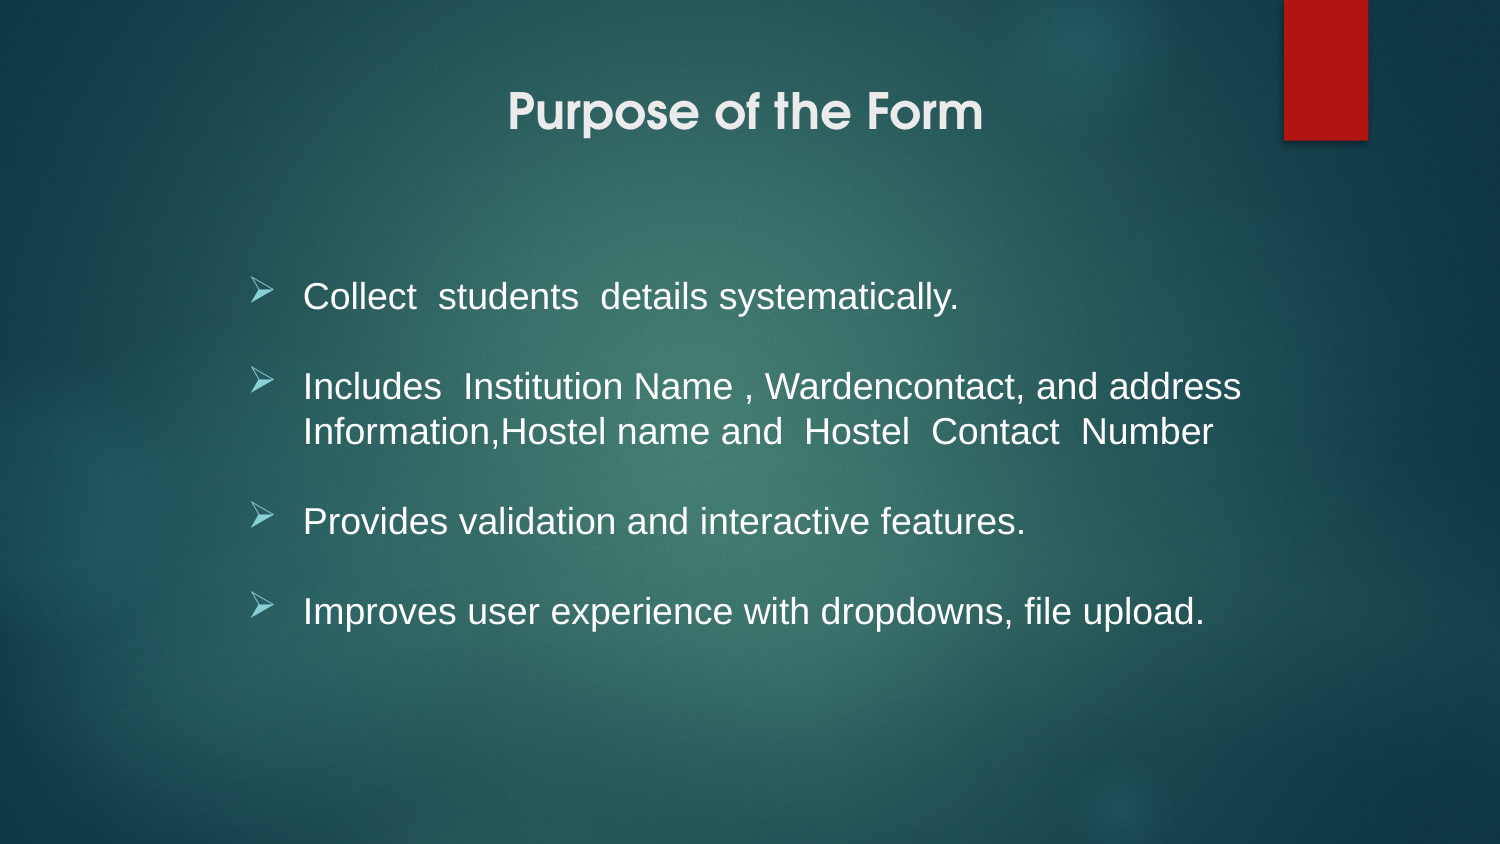

# Purpose of the Form
Collect  students  details systematically.
Includes  Institution Name , Wardencontact, and address Information,Hostel name and  Hostel  Contact  Number
Provides validation and interactive features.
Improves user experience with dropdowns, file upload.